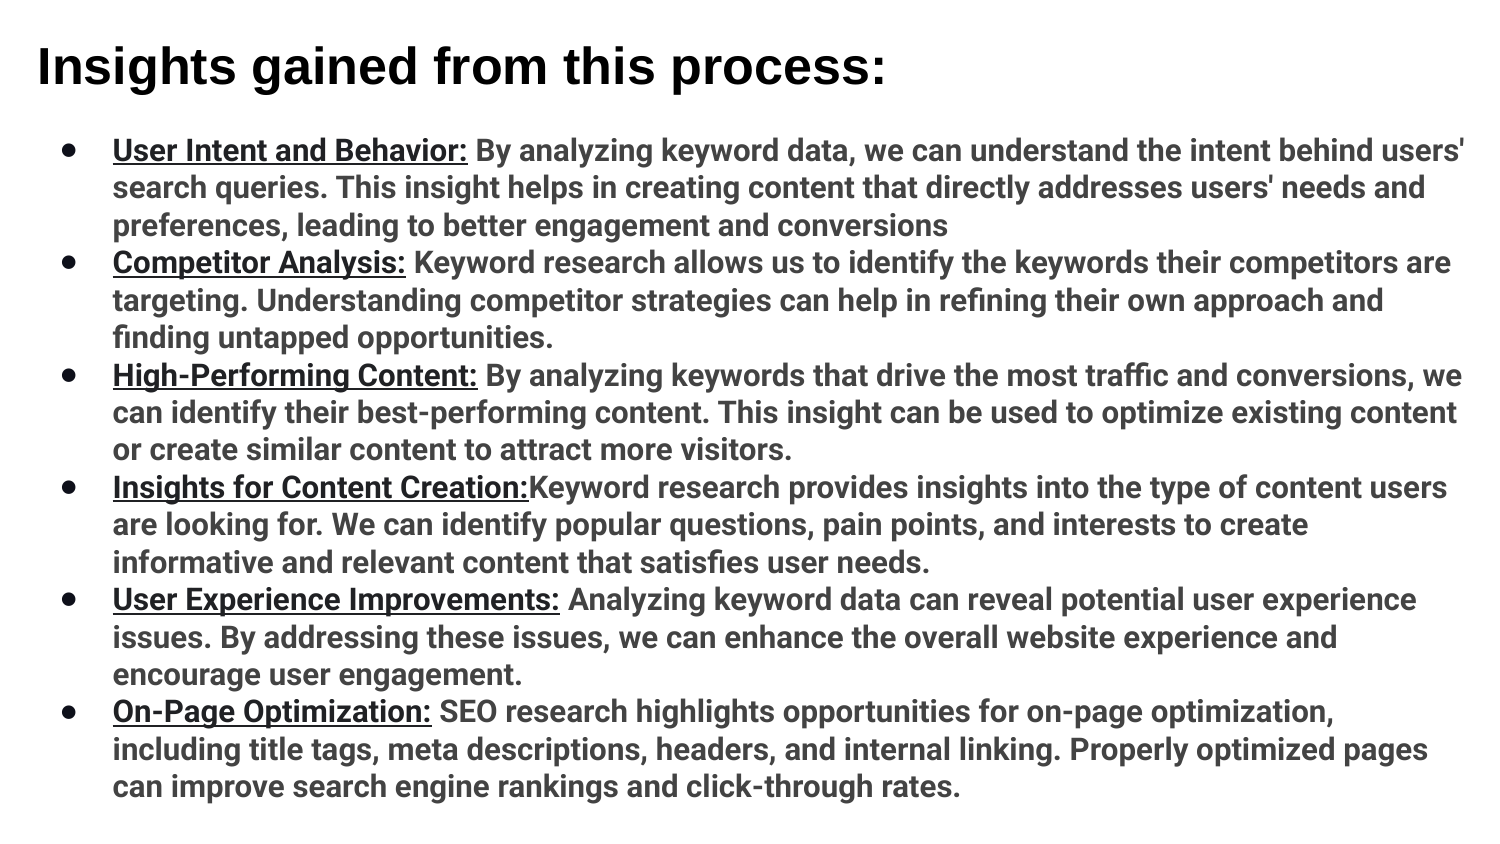

Insights gained from this process:

User Intent and Behavior: By analyzing keyword data, we can understand the intent behind users' search queries. This insight helps in creating content that directly addresses users' needs and preferences, leading to better engagement and conversions
Competitor Analysis: Keyword research allows us to identify the keywords their competitors are targeting. Understanding competitor strategies can help in refining their own approach and finding untapped opportunities.
High-Performing Content: By analyzing keywords that drive the most traffic and conversions, we can identify their best-performing content. This insight can be used to optimize existing content or create similar content to attract more visitors.
Insights for Content Creation:Keyword research provides insights into the type of content users are looking for. We can identify popular questions, pain points, and interests to create informative and relevant content that satisfies user needs.
User Experience Improvements: Analyzing keyword data can reveal potential user experience issues. By addressing these issues, we can enhance the overall website experience and encourage user engagement.
On-Page Optimization: SEO research highlights opportunities for on-page optimization, including title tags, meta descriptions, headers, and internal linking. Properly optimized pages can improve search engine rankings and click-through rates.